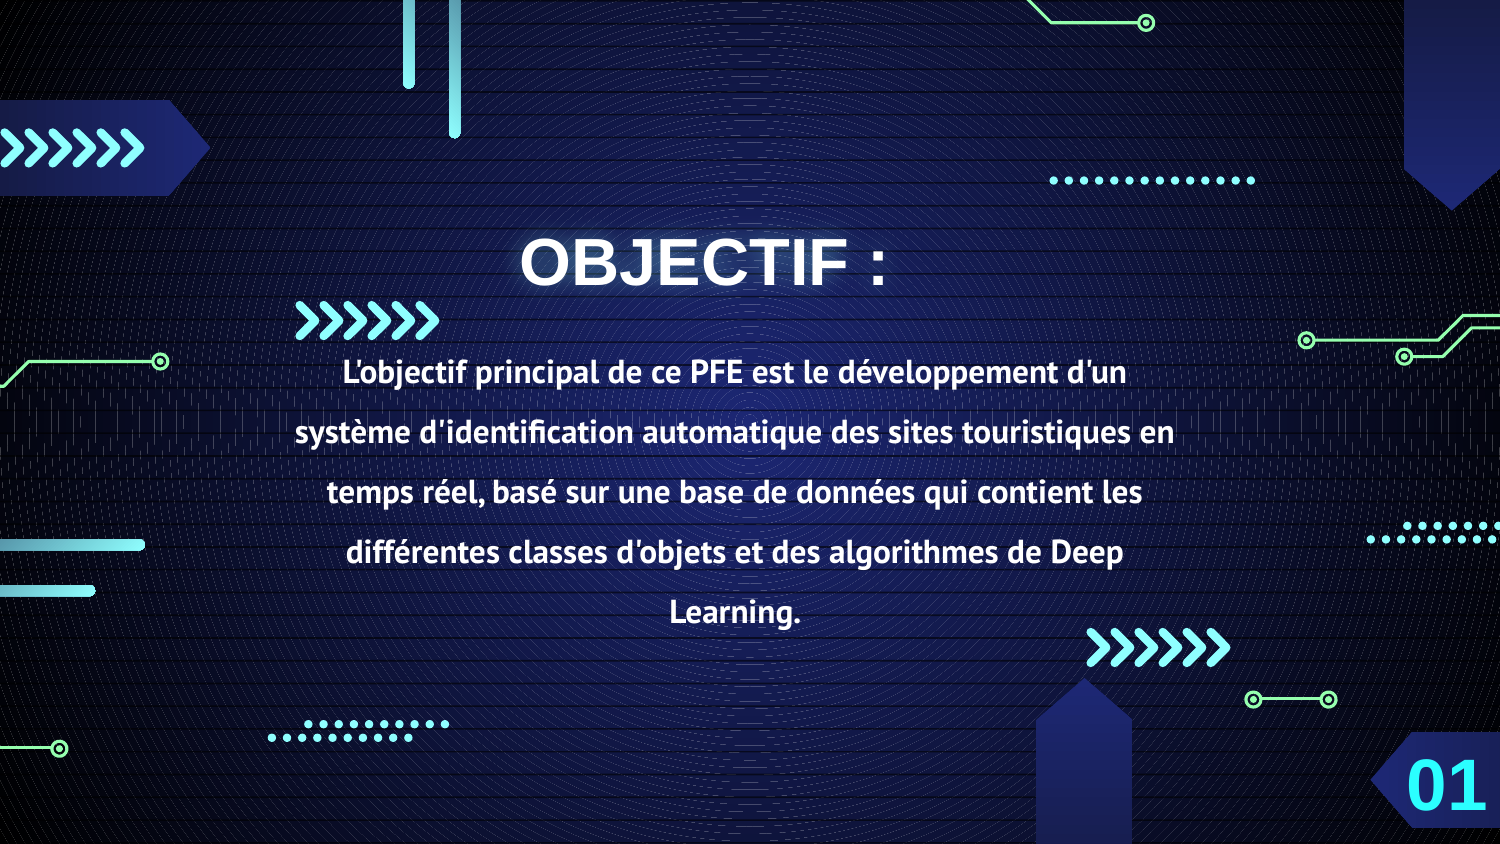

# OBJECTIF :

L'objectif principal de ce PFE est le développement d'un système d'identification automatique des sites touristiques en temps réel, basé sur une base de données qui contient les différentes classes d'objets et des algorithmes de Deep Learning.

01